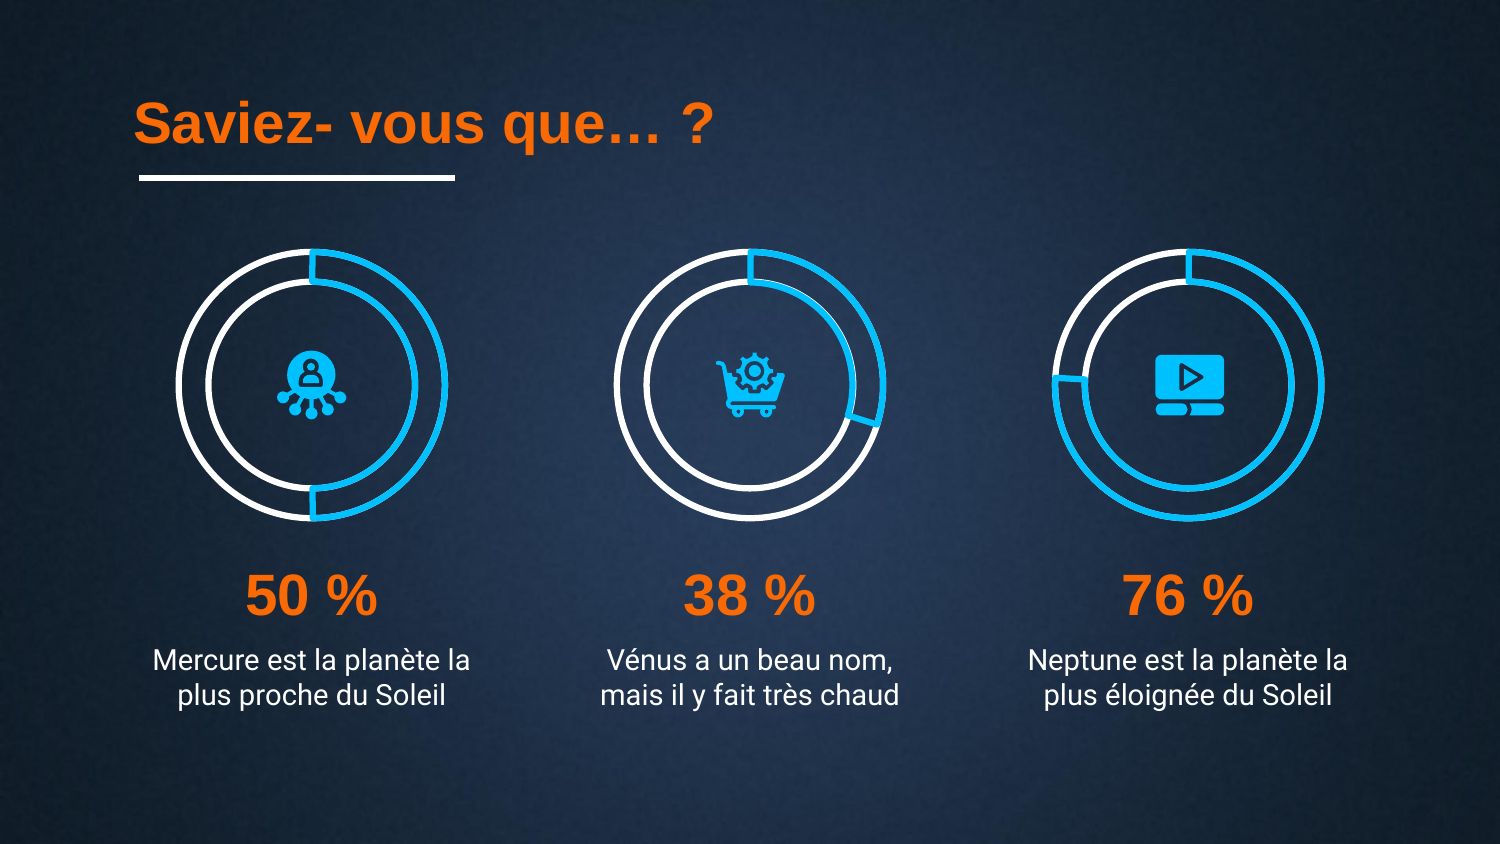

# Saviez- vous que… ?

50 %
38 %
76 %
Mercure est la planète la plus proche du Soleil
Vénus a un beau nom, mais il y fait très chaud
Neptune est la planète la plus éloignée du Soleil